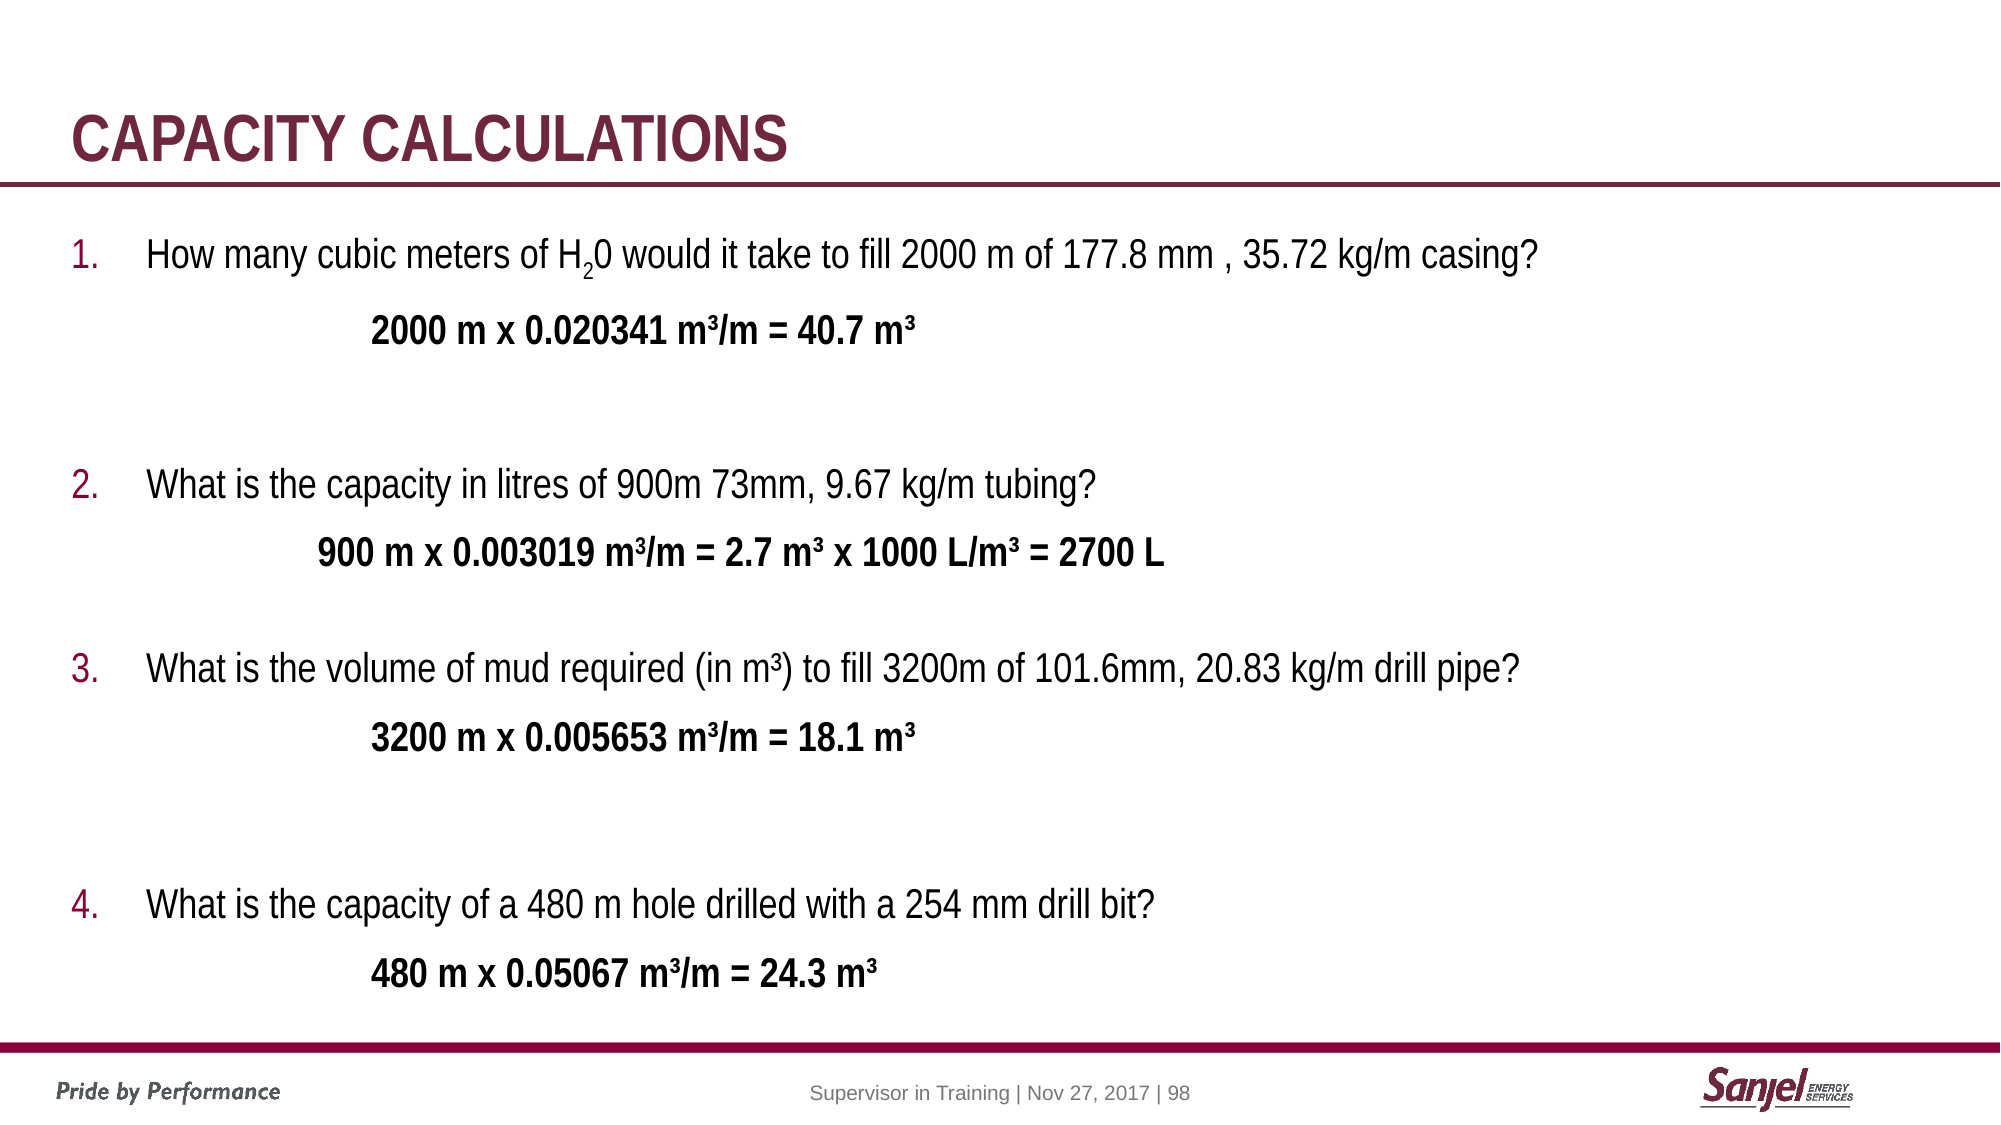

# Capacity calculations
How many cubic meters of H20 would it take to fill 2000 m of 177.8 mm , 35.72 kg/m casing?
	 	2000 m x 0.020341 m³/m = 40.7 m³
What is the capacity in litres of 900m 73mm, 9.67 kg/m tubing?
   900 m x 0.003019 m3/m = 2.7 m³ x 1000 L/m³ = 2700 L
What is the volume of mud required (in m³) to fill 3200m of 101.6mm, 20.83 kg/m drill pipe?
	 	3200 m x 0.005653 m³/m = 18.1 m³
What is the capacity of a 480 m hole drilled with a 254 mm drill bit?
	 	480 m x 0.05067 m³/m = 24.3 m³